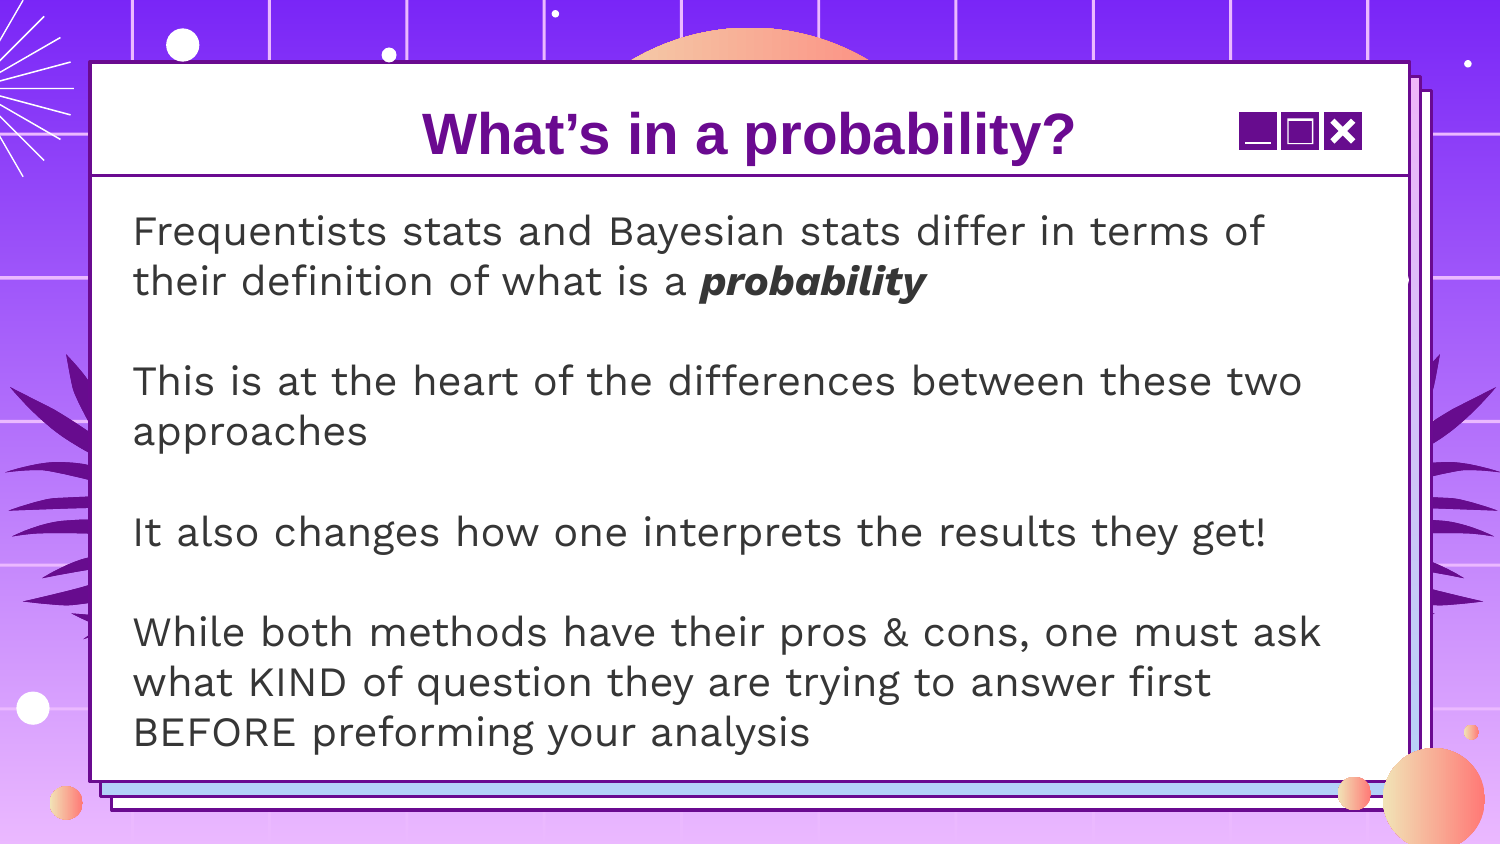

# What’s in a probability?
Frequentists stats and Bayesian stats differ in terms of their definition of what is a probability

This is at the heart of the differences between these two approaches

It also changes how one interprets the results they get!

While both methods have their pros & cons, one must ask what KIND of question they are trying to answer first BEFORE preforming your analysis